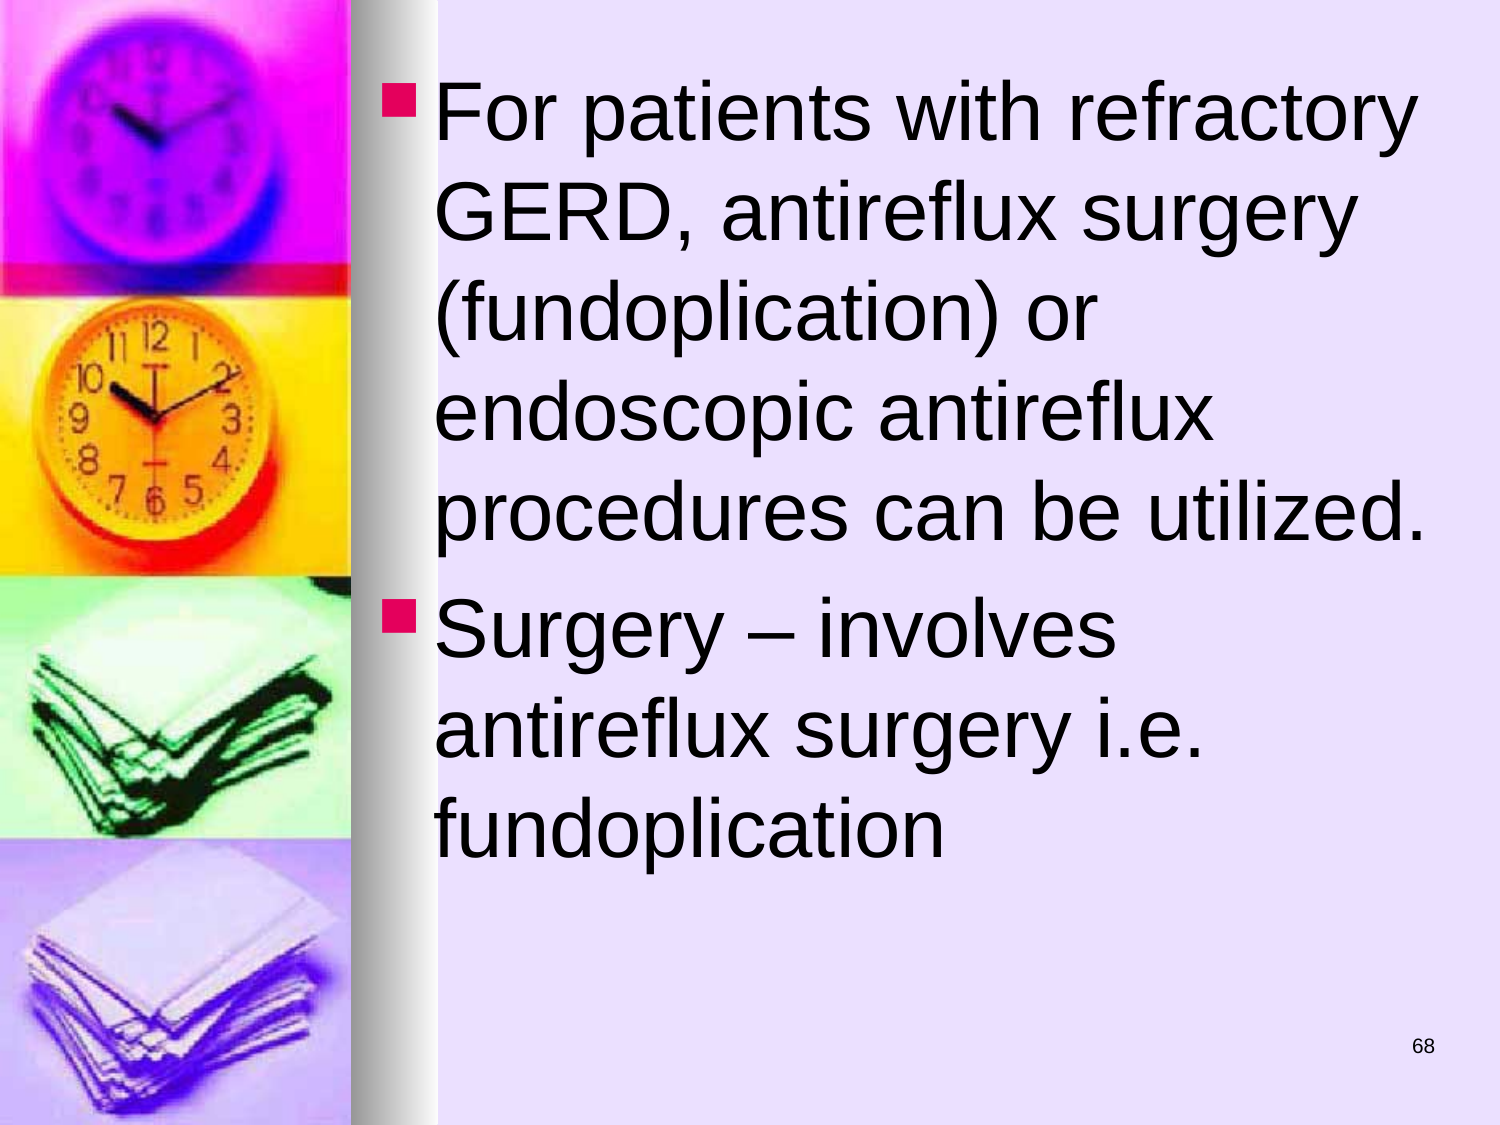

For patients with refractory GERD, antireflux surgery (fundoplication) or endoscopic antireflux procedures can be utilized.
Surgery – involves antireflux surgery i.e. fundoplication

68